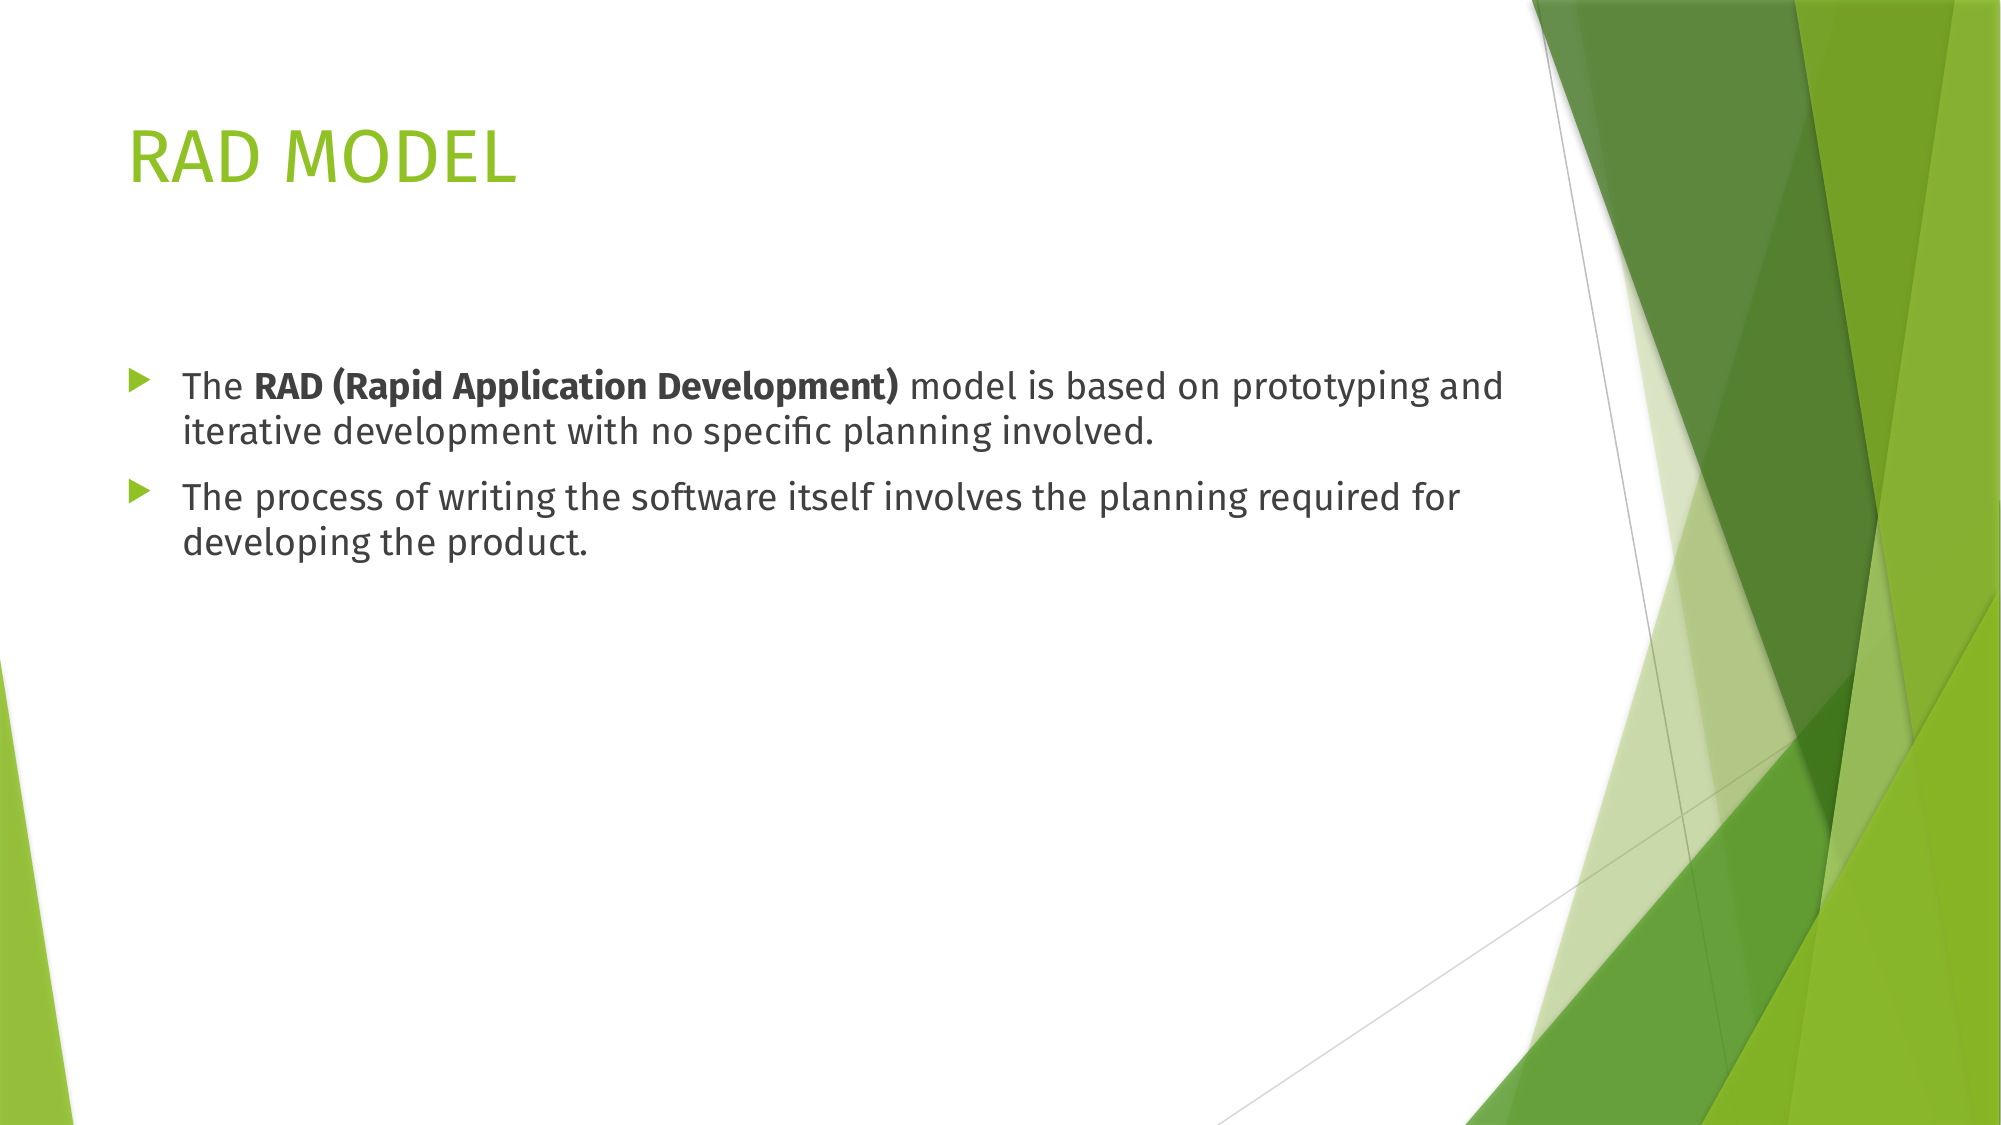

# RAD MODEL
The RAD (Rapid Application Development) model is based on prototyping and iterative development with no specific planning involved.
The process of writing the software itself involves the planning required for developing the product.